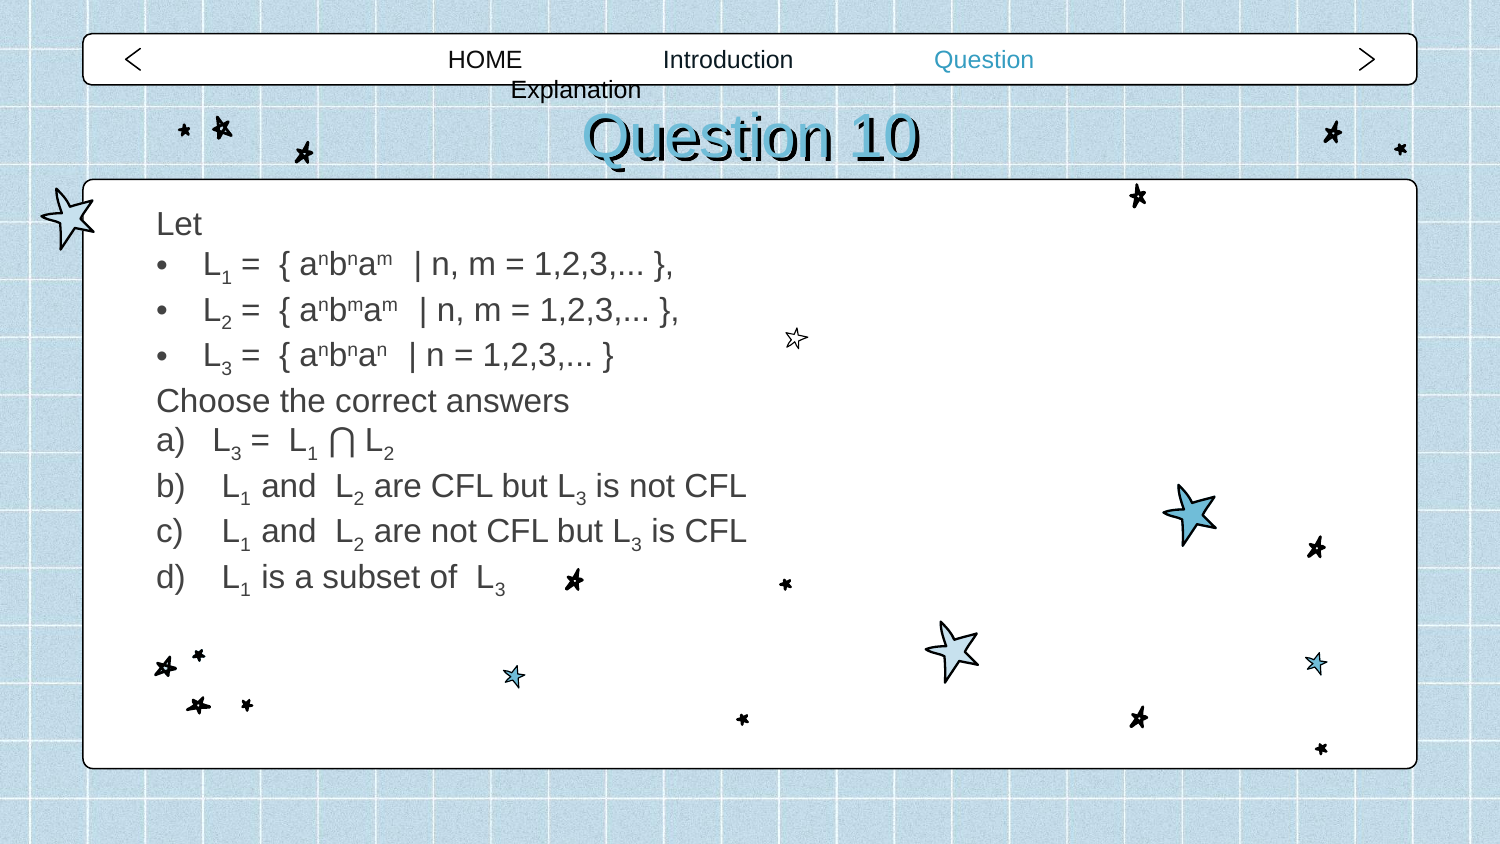

HOME                    Introduction                    Question                    Explanation

# Question 10

Let
L1 =  { anbnam    | n, m = 1,2,3,... },
L2 =  { anbmam    | n, m = 1,2,3,... },
L3 =  { anbnan    | n = 1,2,3,... }
Choose the correct answers
L3 =  L1  ⋂ L2
 L1  and  L2 are CFL but L3 is not CFL
 L1  and  L2 are not CFL but L3 is CFL
 L1  is a subset of  L3